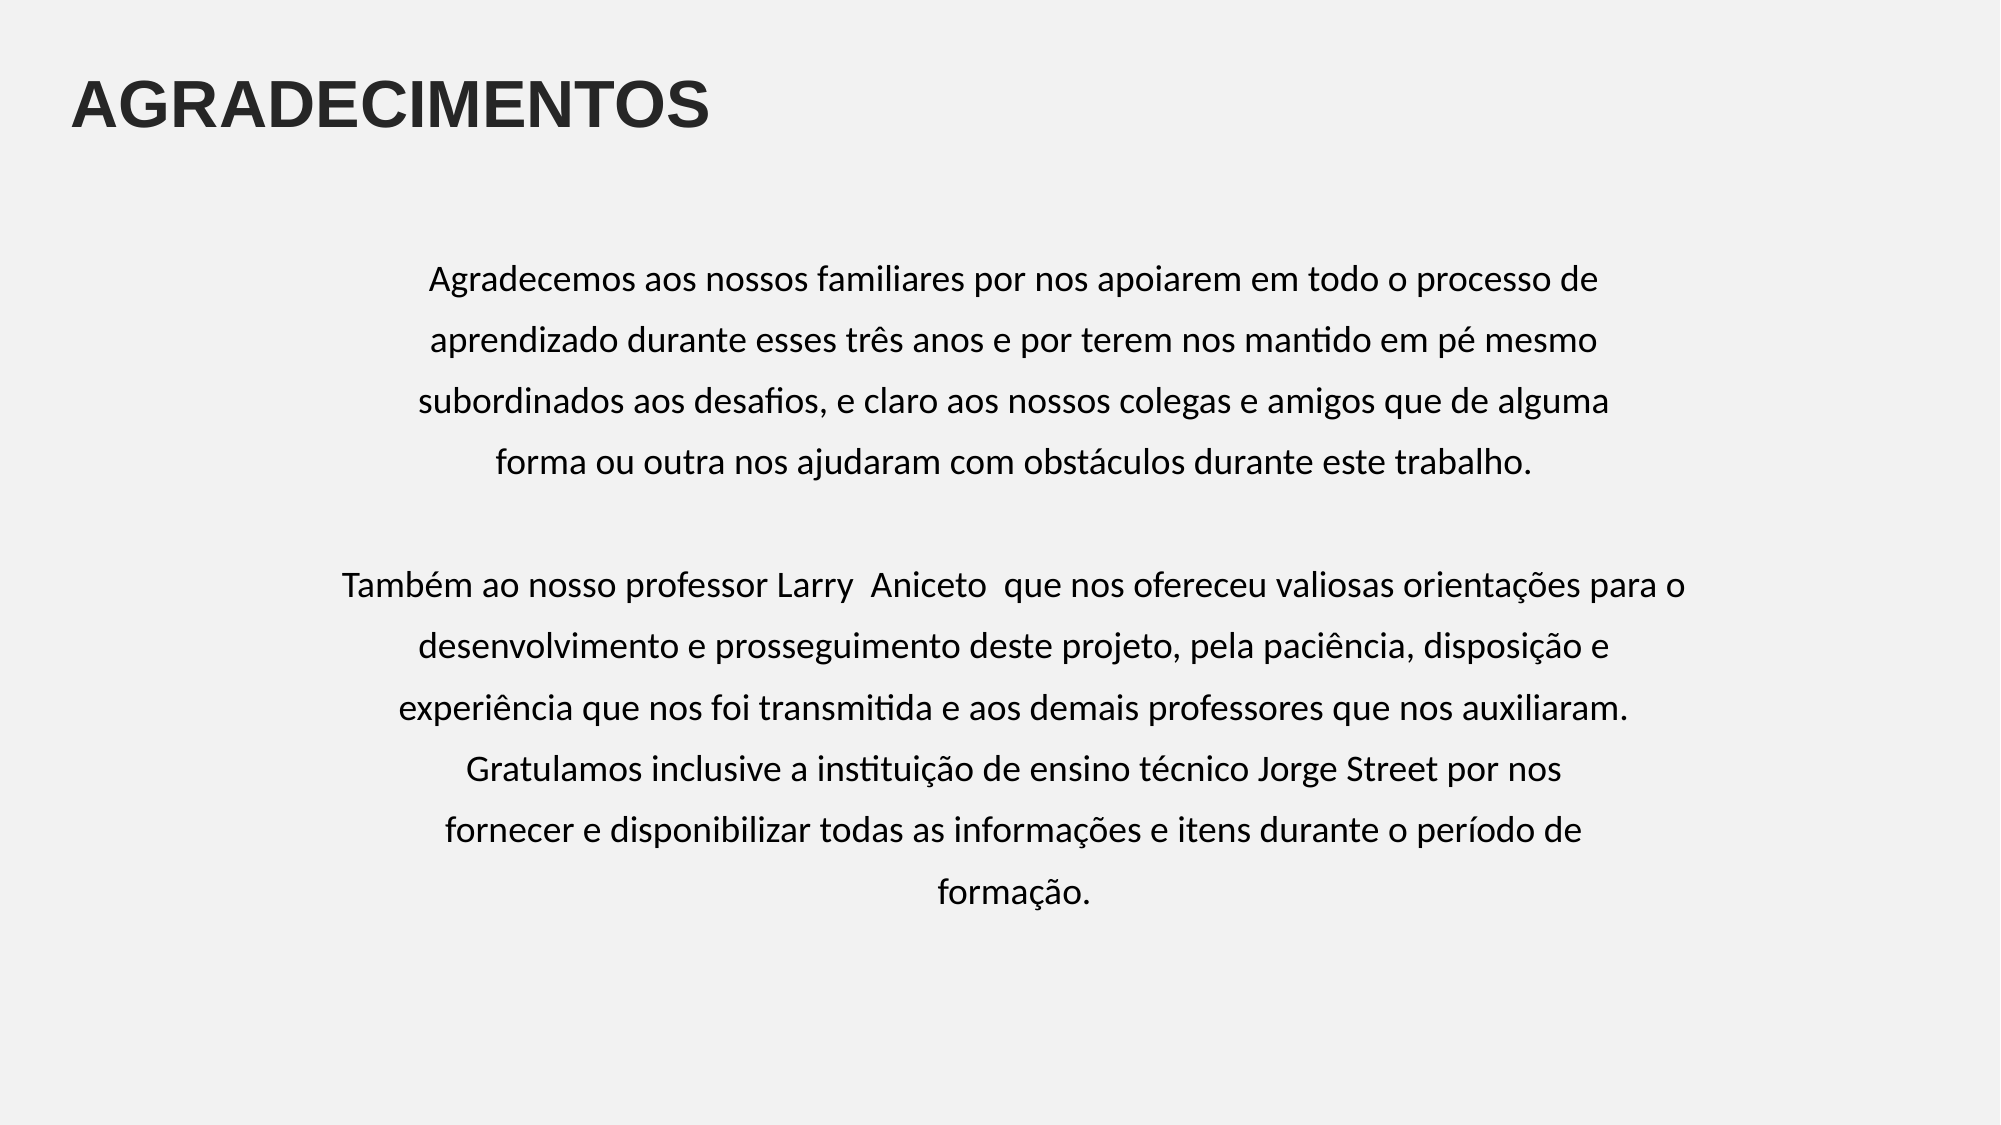

# AGRADECIMENTOS
Agradecemos aos nossos familiares por nos apoiarem em todo o processo de
aprendizado durante esses três anos e por terem nos mantido em pé mesmo
subordinados aos desafios, e claro aos nossos colegas e amigos que de alguma
forma ou outra nos ajudaram com obstáculos durante este trabalho.

Também ao nosso professor Larry  Aniceto  que nos ofereceu valiosas orientações para o
desenvolvimento e prosseguimento deste projeto, pela paciência, disposição e
experiência que nos foi transmitida e aos demais professores que nos auxiliaram.
Gratulamos inclusive a instituição de ensino técnico Jorge Street por nos
fornecer e disponibilizar todas as informações e itens durante o período de
formação.

30